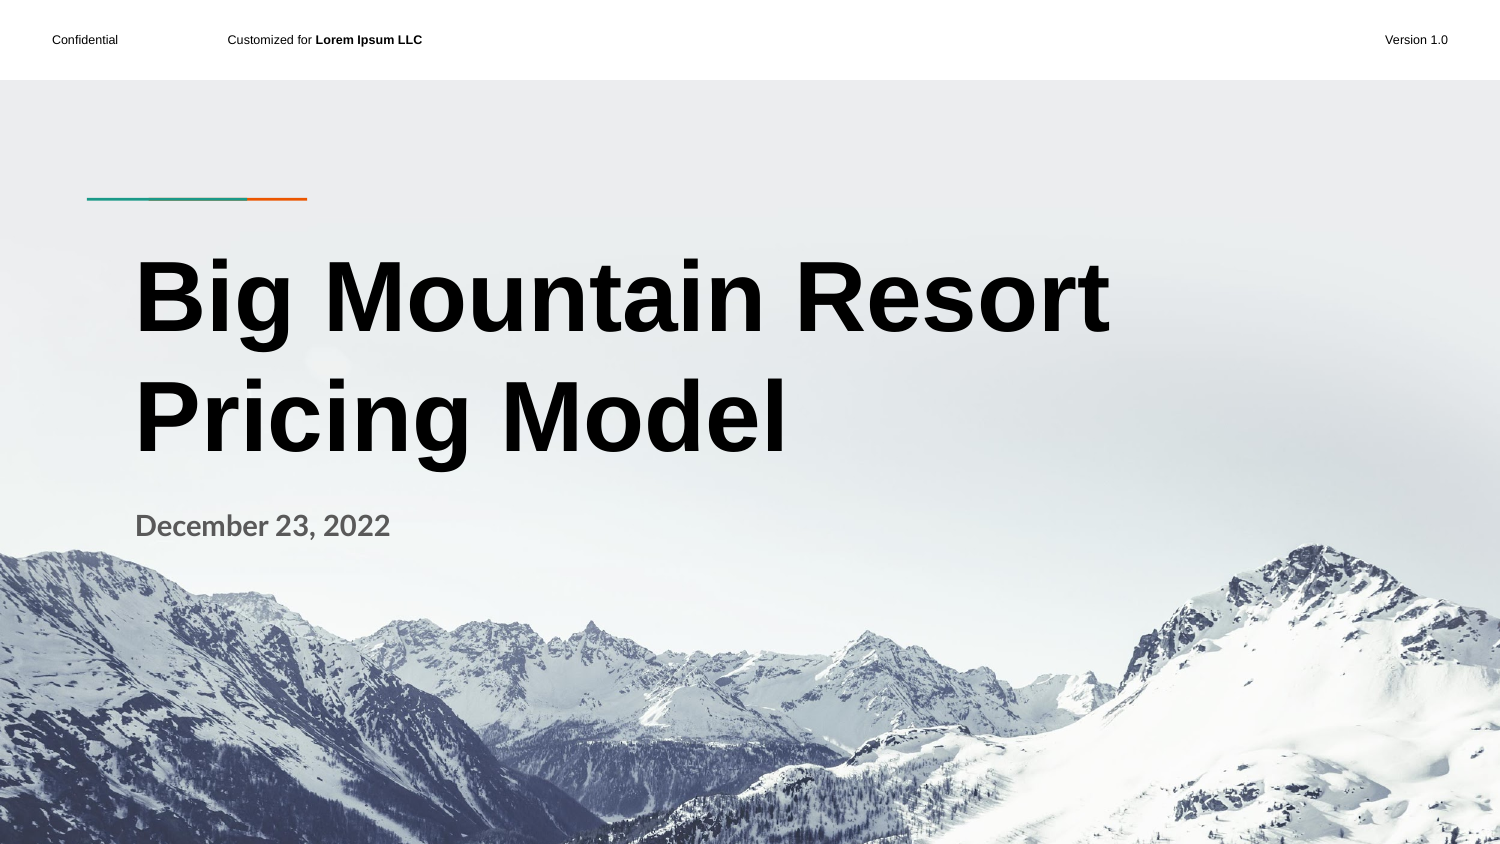

# Big Mountain Resort Pricing Model
December 23, 2022